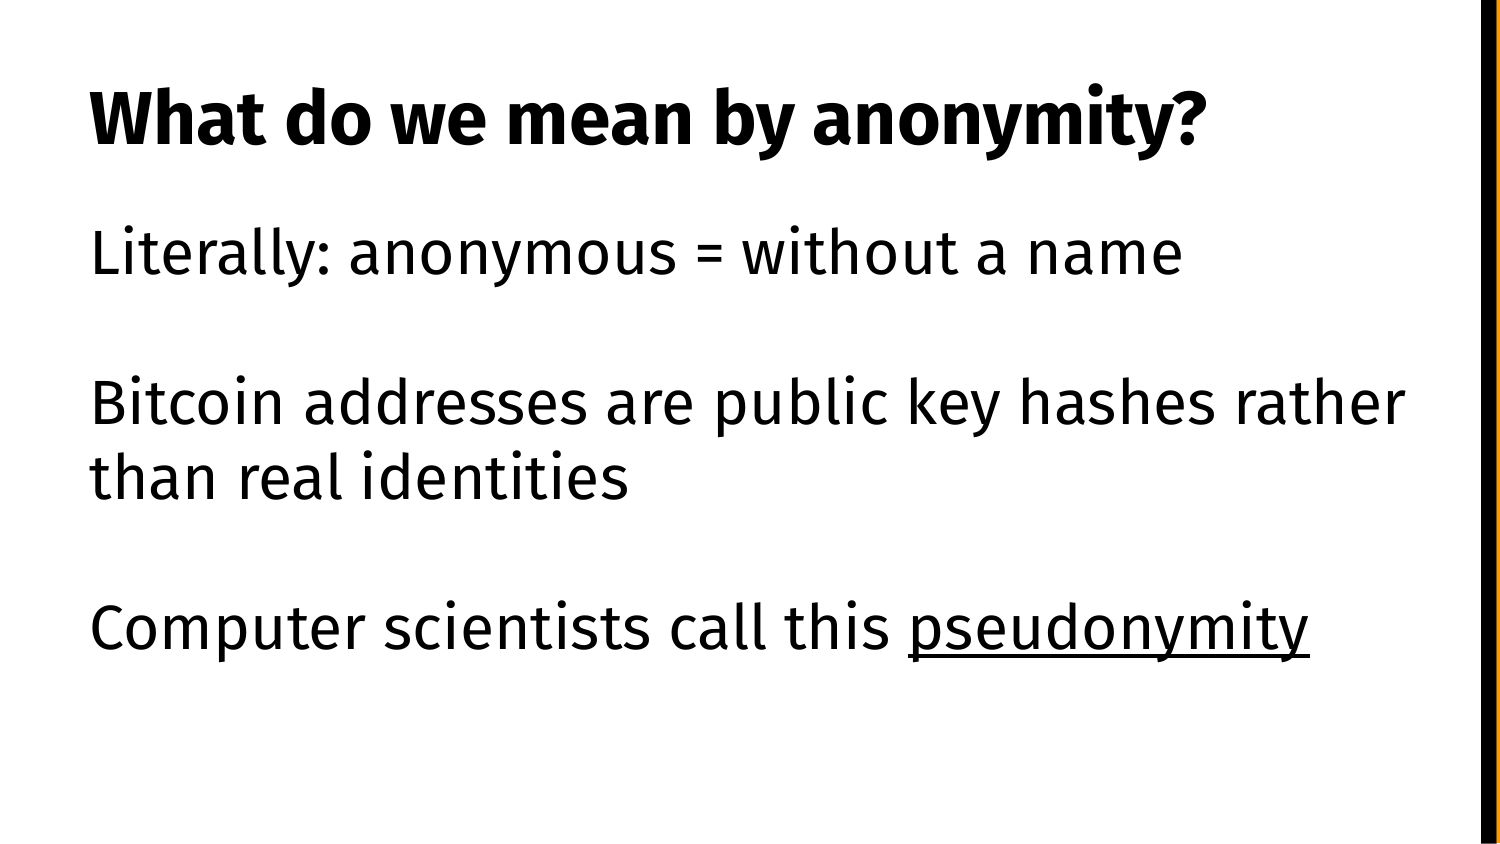

What do we mean by anonymity?
Literally: anonymous = without a name

Bitcoin addresses are public key hashes rather than real identities

Computer scientists call this pseudonymity